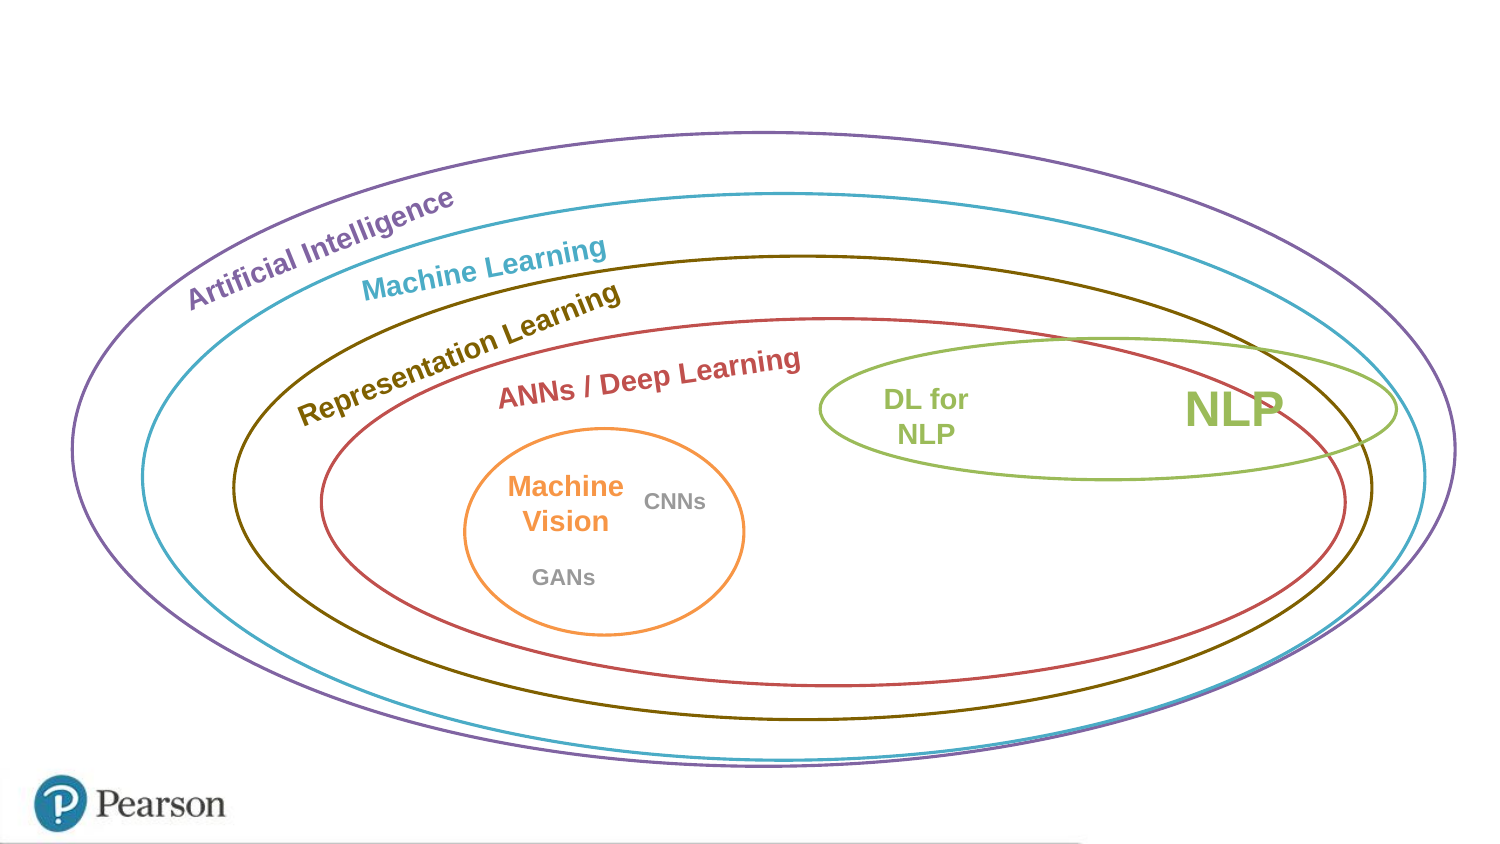

Artificial Intelligence
Machine Learning

Representation Learning

ANNs / Deep Learning
NLP
DL for
NLP

Machine
Vision
CNNs
GANs